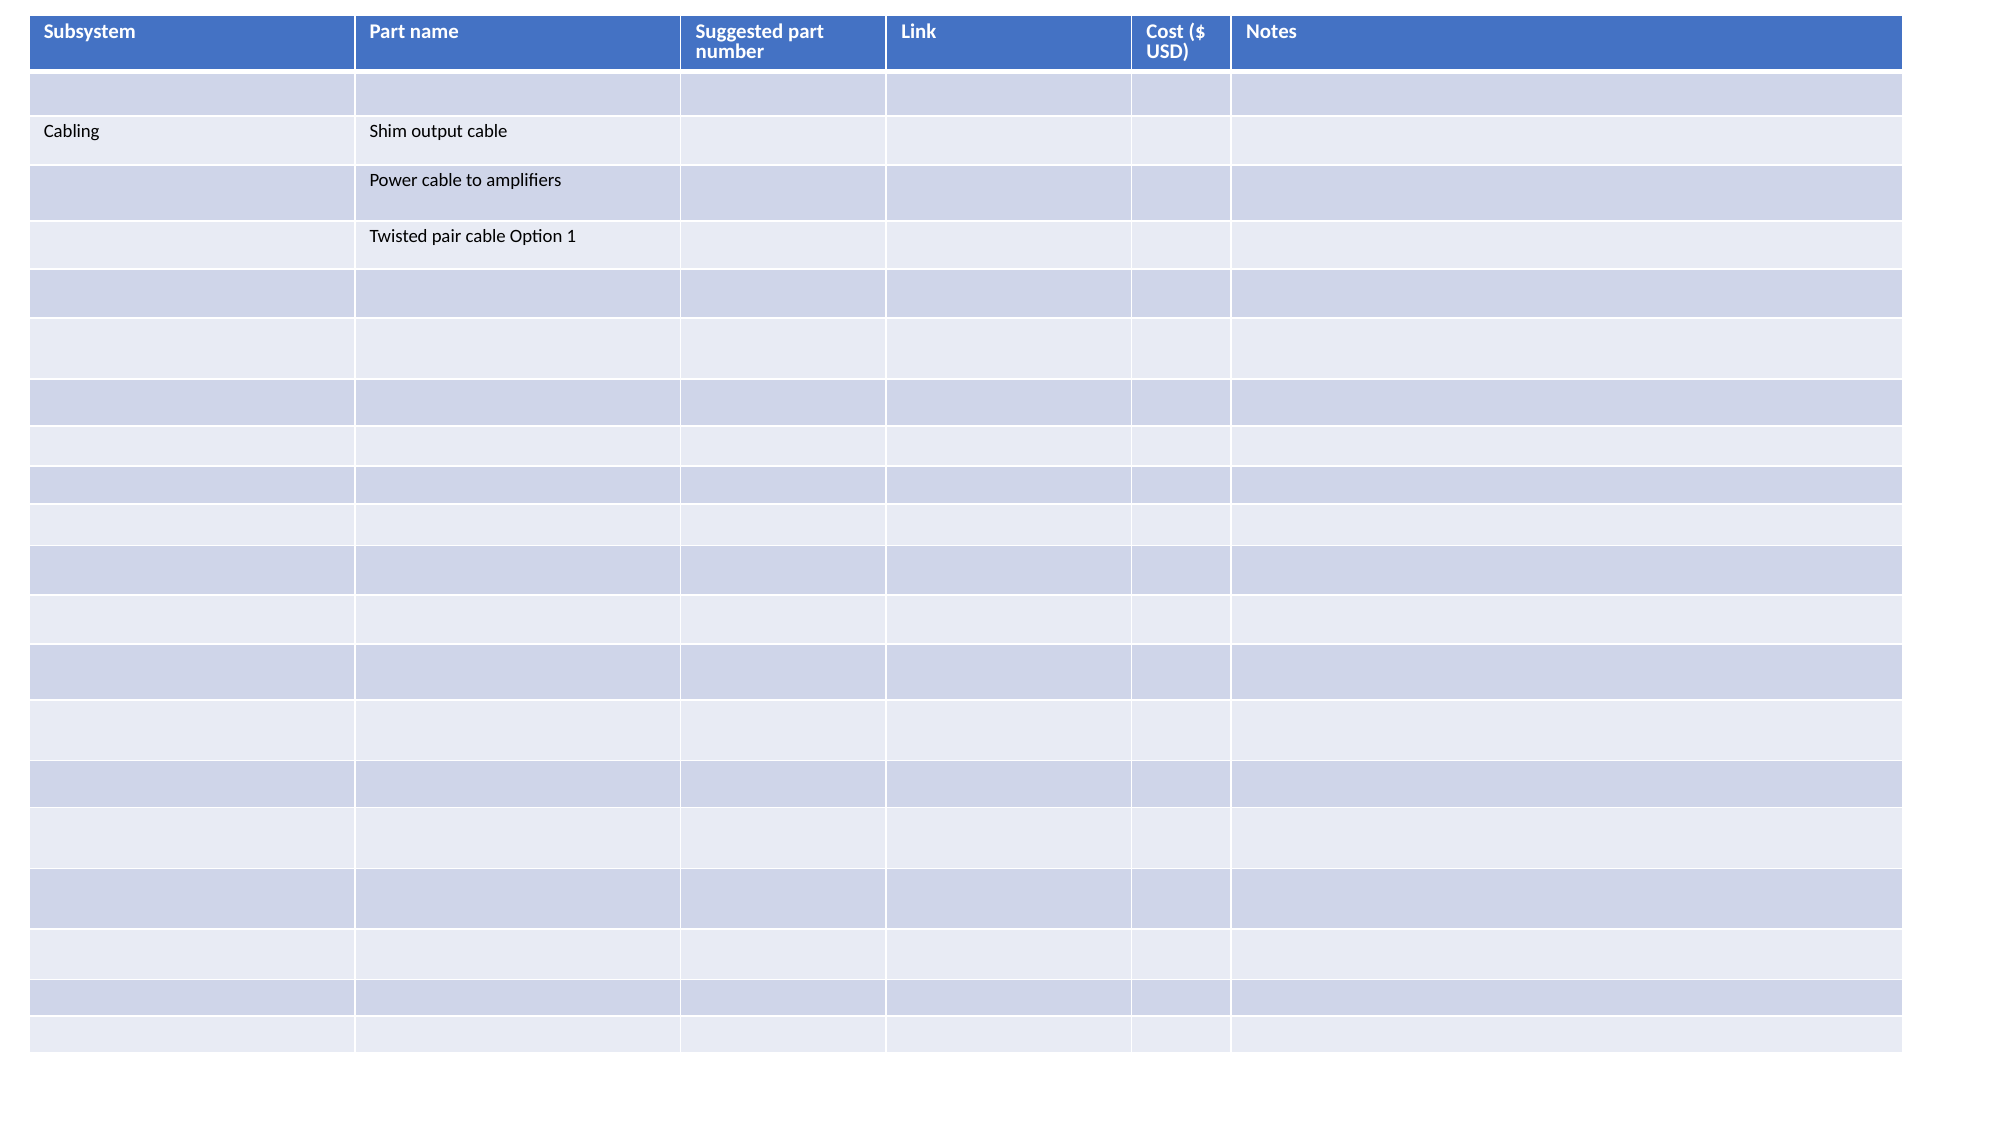

| Subsystem | Part name | Suggested part number | Link | Cost ($ USD) | Notes |
| --- | --- | --- | --- | --- | --- |
|  |  |  |  |  |  |
| Cabling | Shim output cable |  |  |  |  |
|  | Power cable to amplifiers |  |  |  |  |
|  | Twisted pair cable Option 1 |  |  |  |  |
|  |  |  |  |  |  |
|  |  |  |  |  |  |
|  |  |  |  |  |  |
|  |  |  |  |  |  |
|  |  |  |  |  |  |
|  |  |  |  |  |  |
|  |  |  |  |  |  |
|  |  |  |  |  |  |
|  |  |  |  |  |  |
|  |  |  |  |  |  |
|  |  |  |  |  |  |
|  |  |  |  |  |  |
|  |  |  |  |  |  |
|  |  |  |  |  |  |
|  |  |  |  |  |  |
|  |  |  |  |  |  |